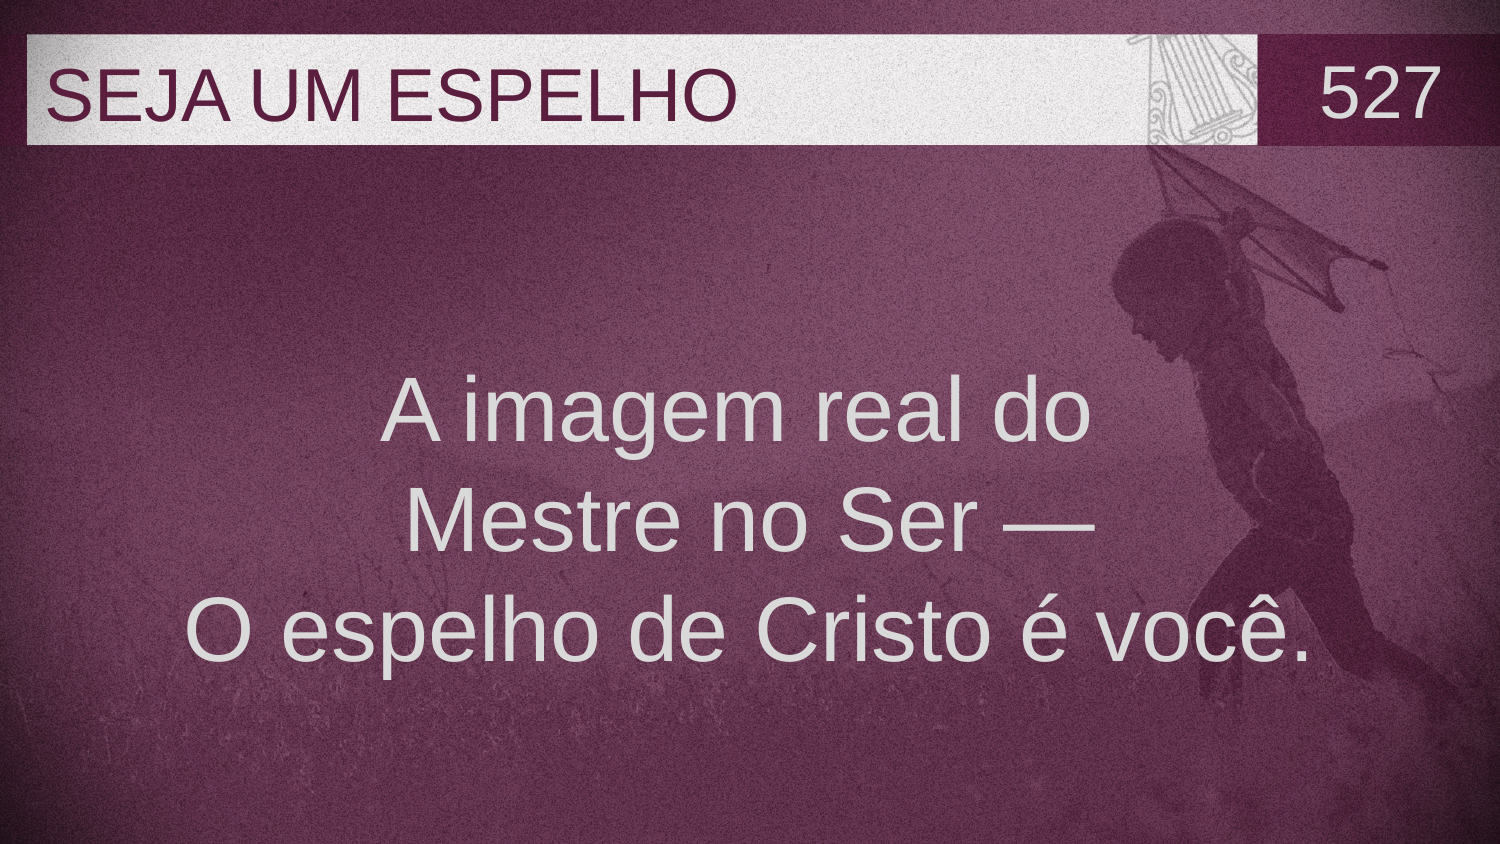

# SEJA UM ESPELHO
527
A imagem real do
Mestre no Ser —
O espelho de Cristo é você.